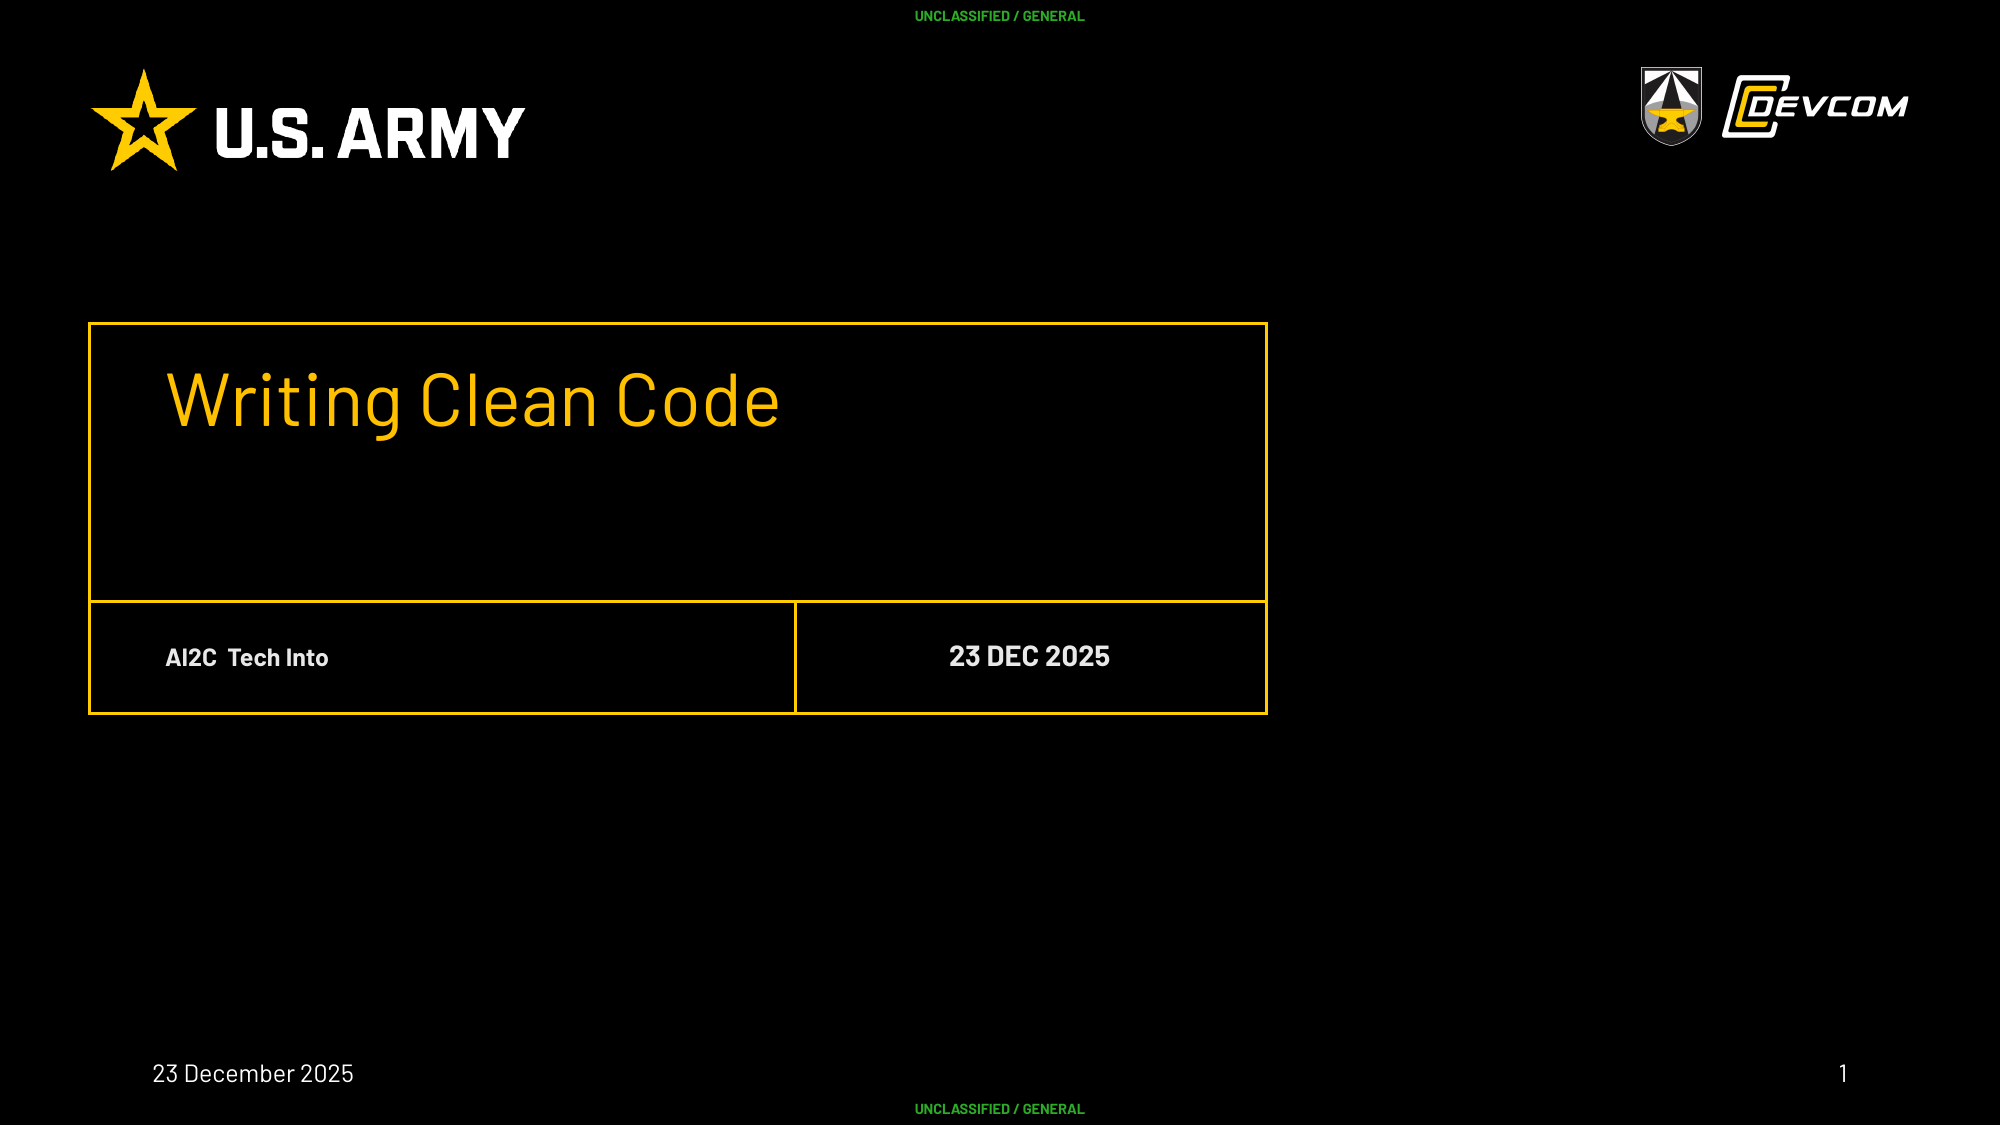

# Writing Clean Code
AI2C  Tech Into
23 DEC 2025

23 December 2025
1